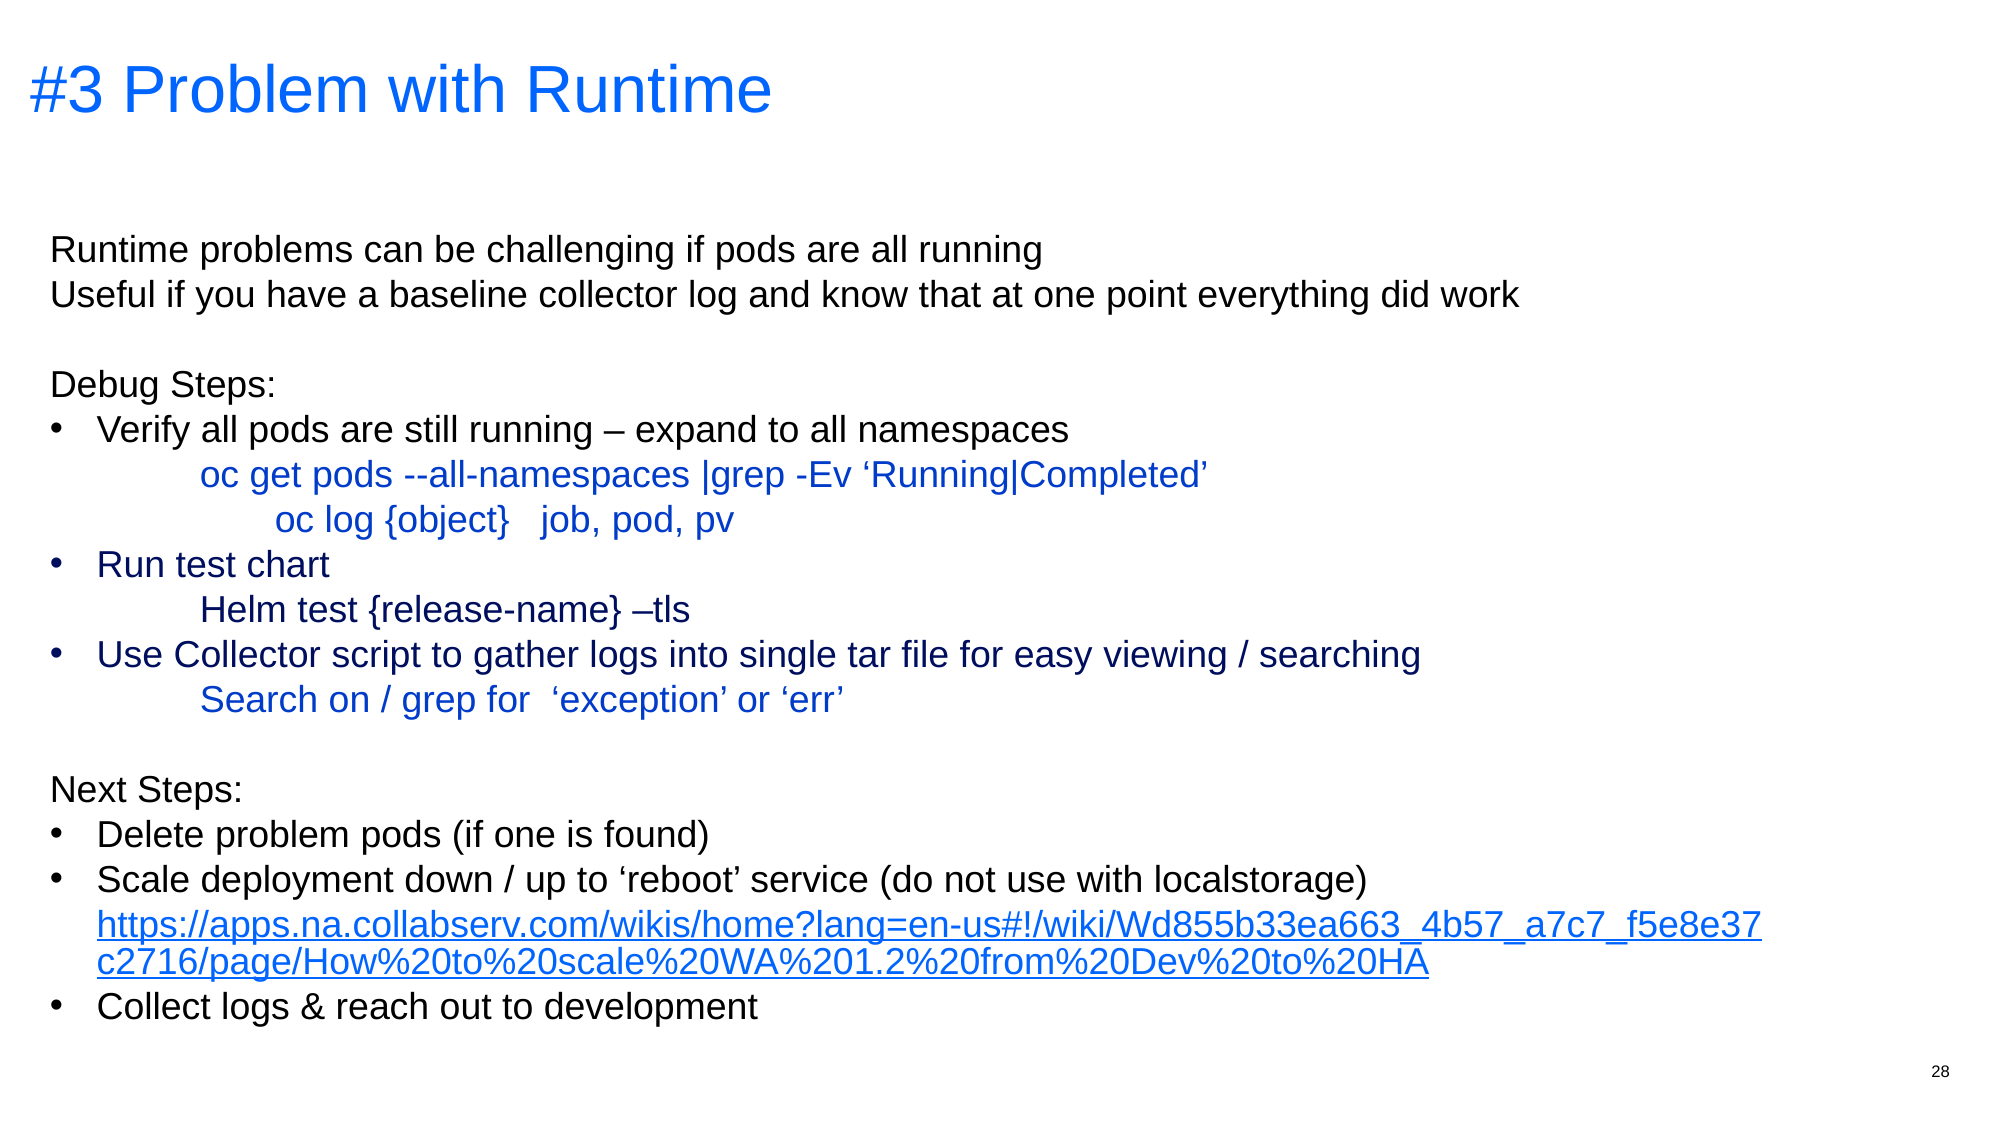

#3 Problem with Runtime
Runtime problems can be challenging if pods are all running
Useful if you have a baseline collector log and know that at one point everything did work

Debug Steps:
Verify all pods are still running – expand to all namespaces
oc get pods --all-namespaces |grep -Ev ‘Running|Completed’
	oc log {object}   job, pod, pv
Run test chart
Helm test {release-name} –tls
Use Collector script to gather logs into single tar file for easy viewing / searching
	Search on / grep for  ‘exception’ or ‘err’

Next Steps:
Delete problem pods (if one is found)
Scale deployment down / up to ‘reboot’ service (do not use with localstorage) https://apps.na.collabserv.com/wikis/home?lang=en-us#!/wiki/Wd855b33ea663_4b57_a7c7_f5e8e37c2716/page/How%20to%20scale%20WA%201.2%20from%20Dev%20to%20HA
Collect logs & reach out to development
28